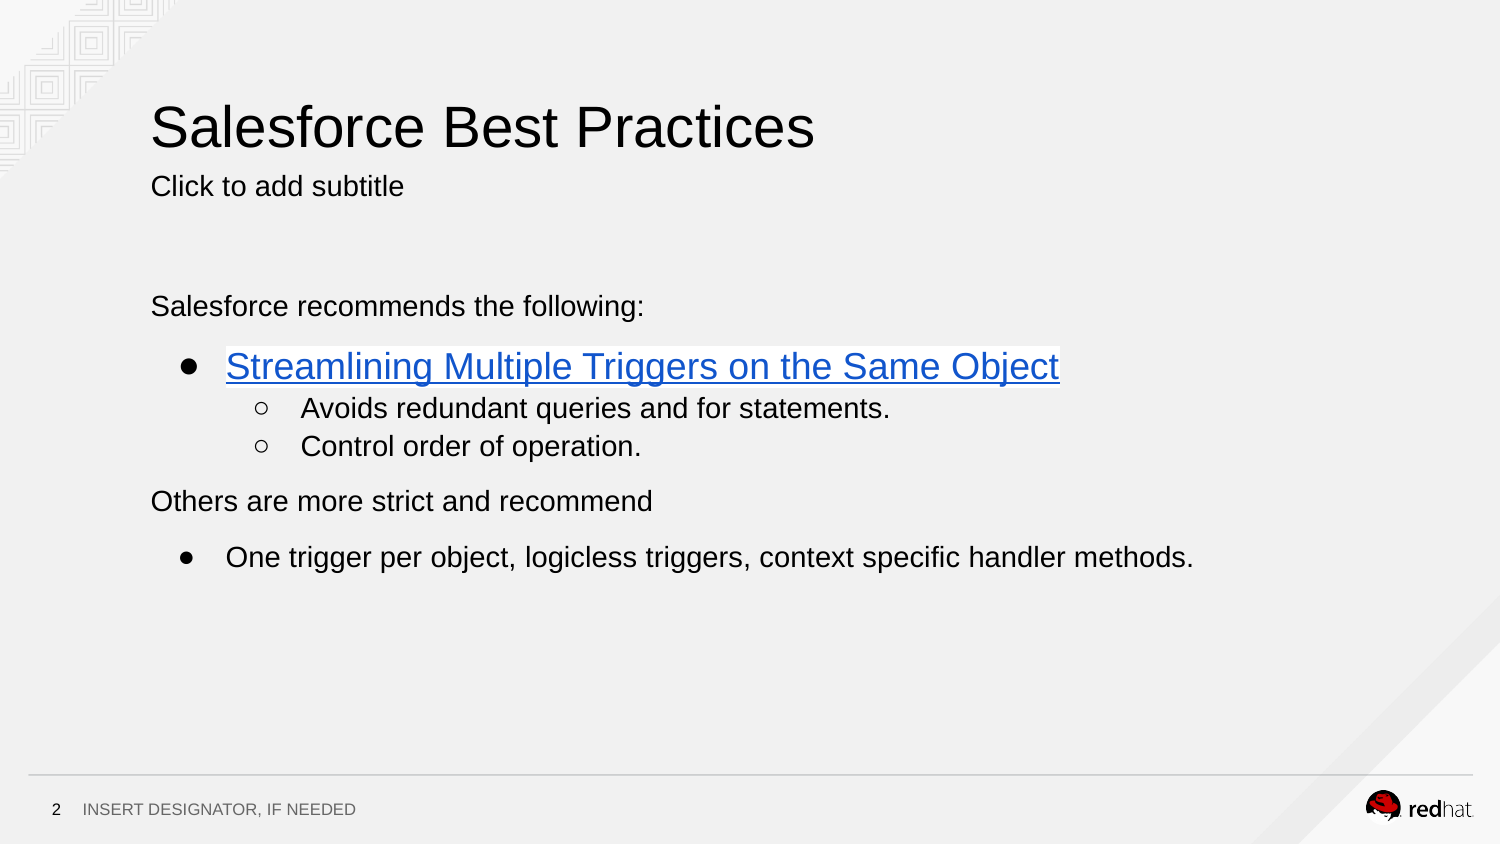

# Salesforce Best Practices
Click to add subtitle
Salesforce recommends the following:
Streamlining Multiple Triggers on the Same Object
Avoids redundant queries and for statements.
Control order of operation.
Others are more strict and recommend
One trigger per object, logicless triggers, context specific handler methods.
2